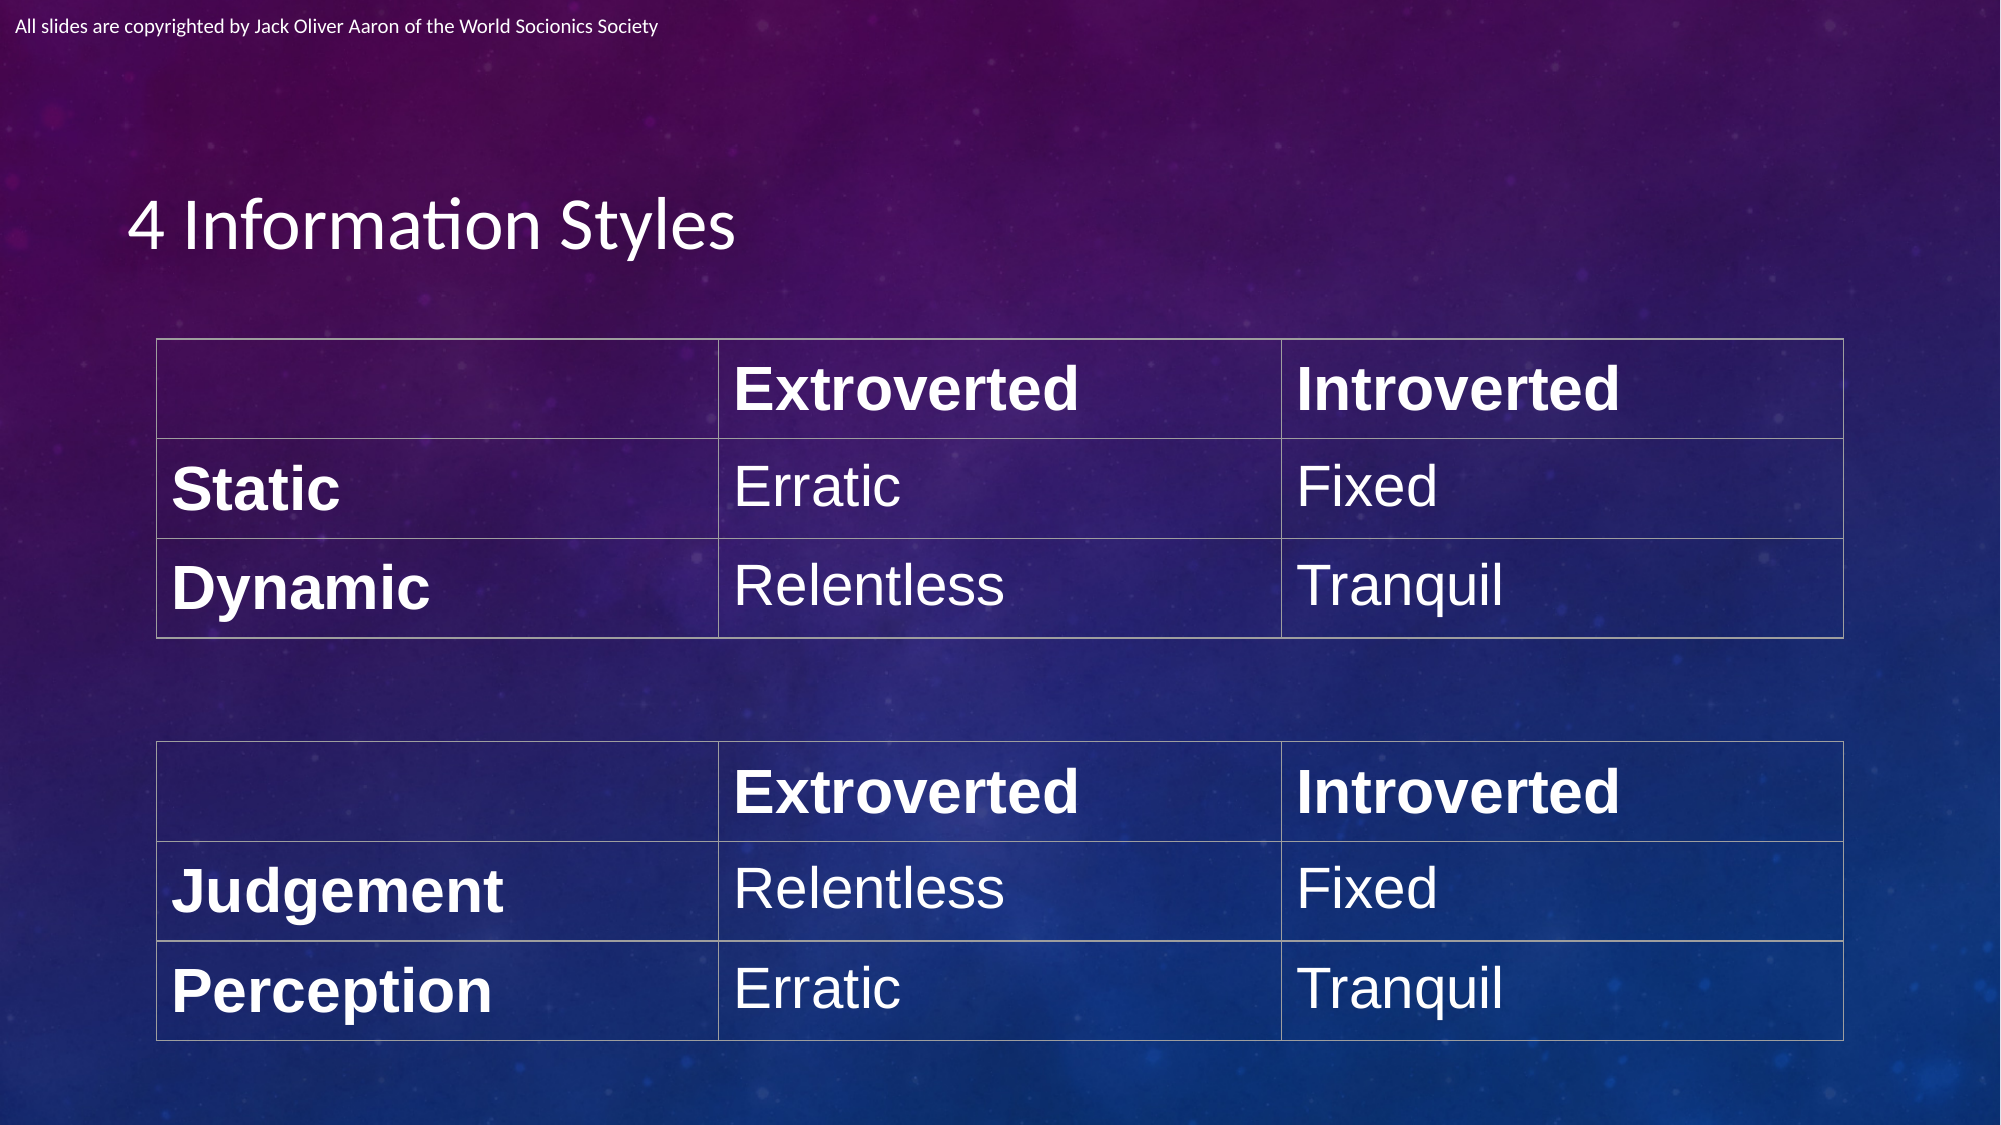

All slides are copyrighted by Jack Oliver Aaron of the World Socionics Society
# 4 Information Styles
|  | Extroverted | Introverted |
| --- | --- | --- |
| Static | Erratic | Fixed |
| Dynamic | Relentless | Tranquil |
|  | Extroverted | Introverted |
| --- | --- | --- |
| Judgement | Relentless | Fixed |
| Perception | Erratic | Tranquil |